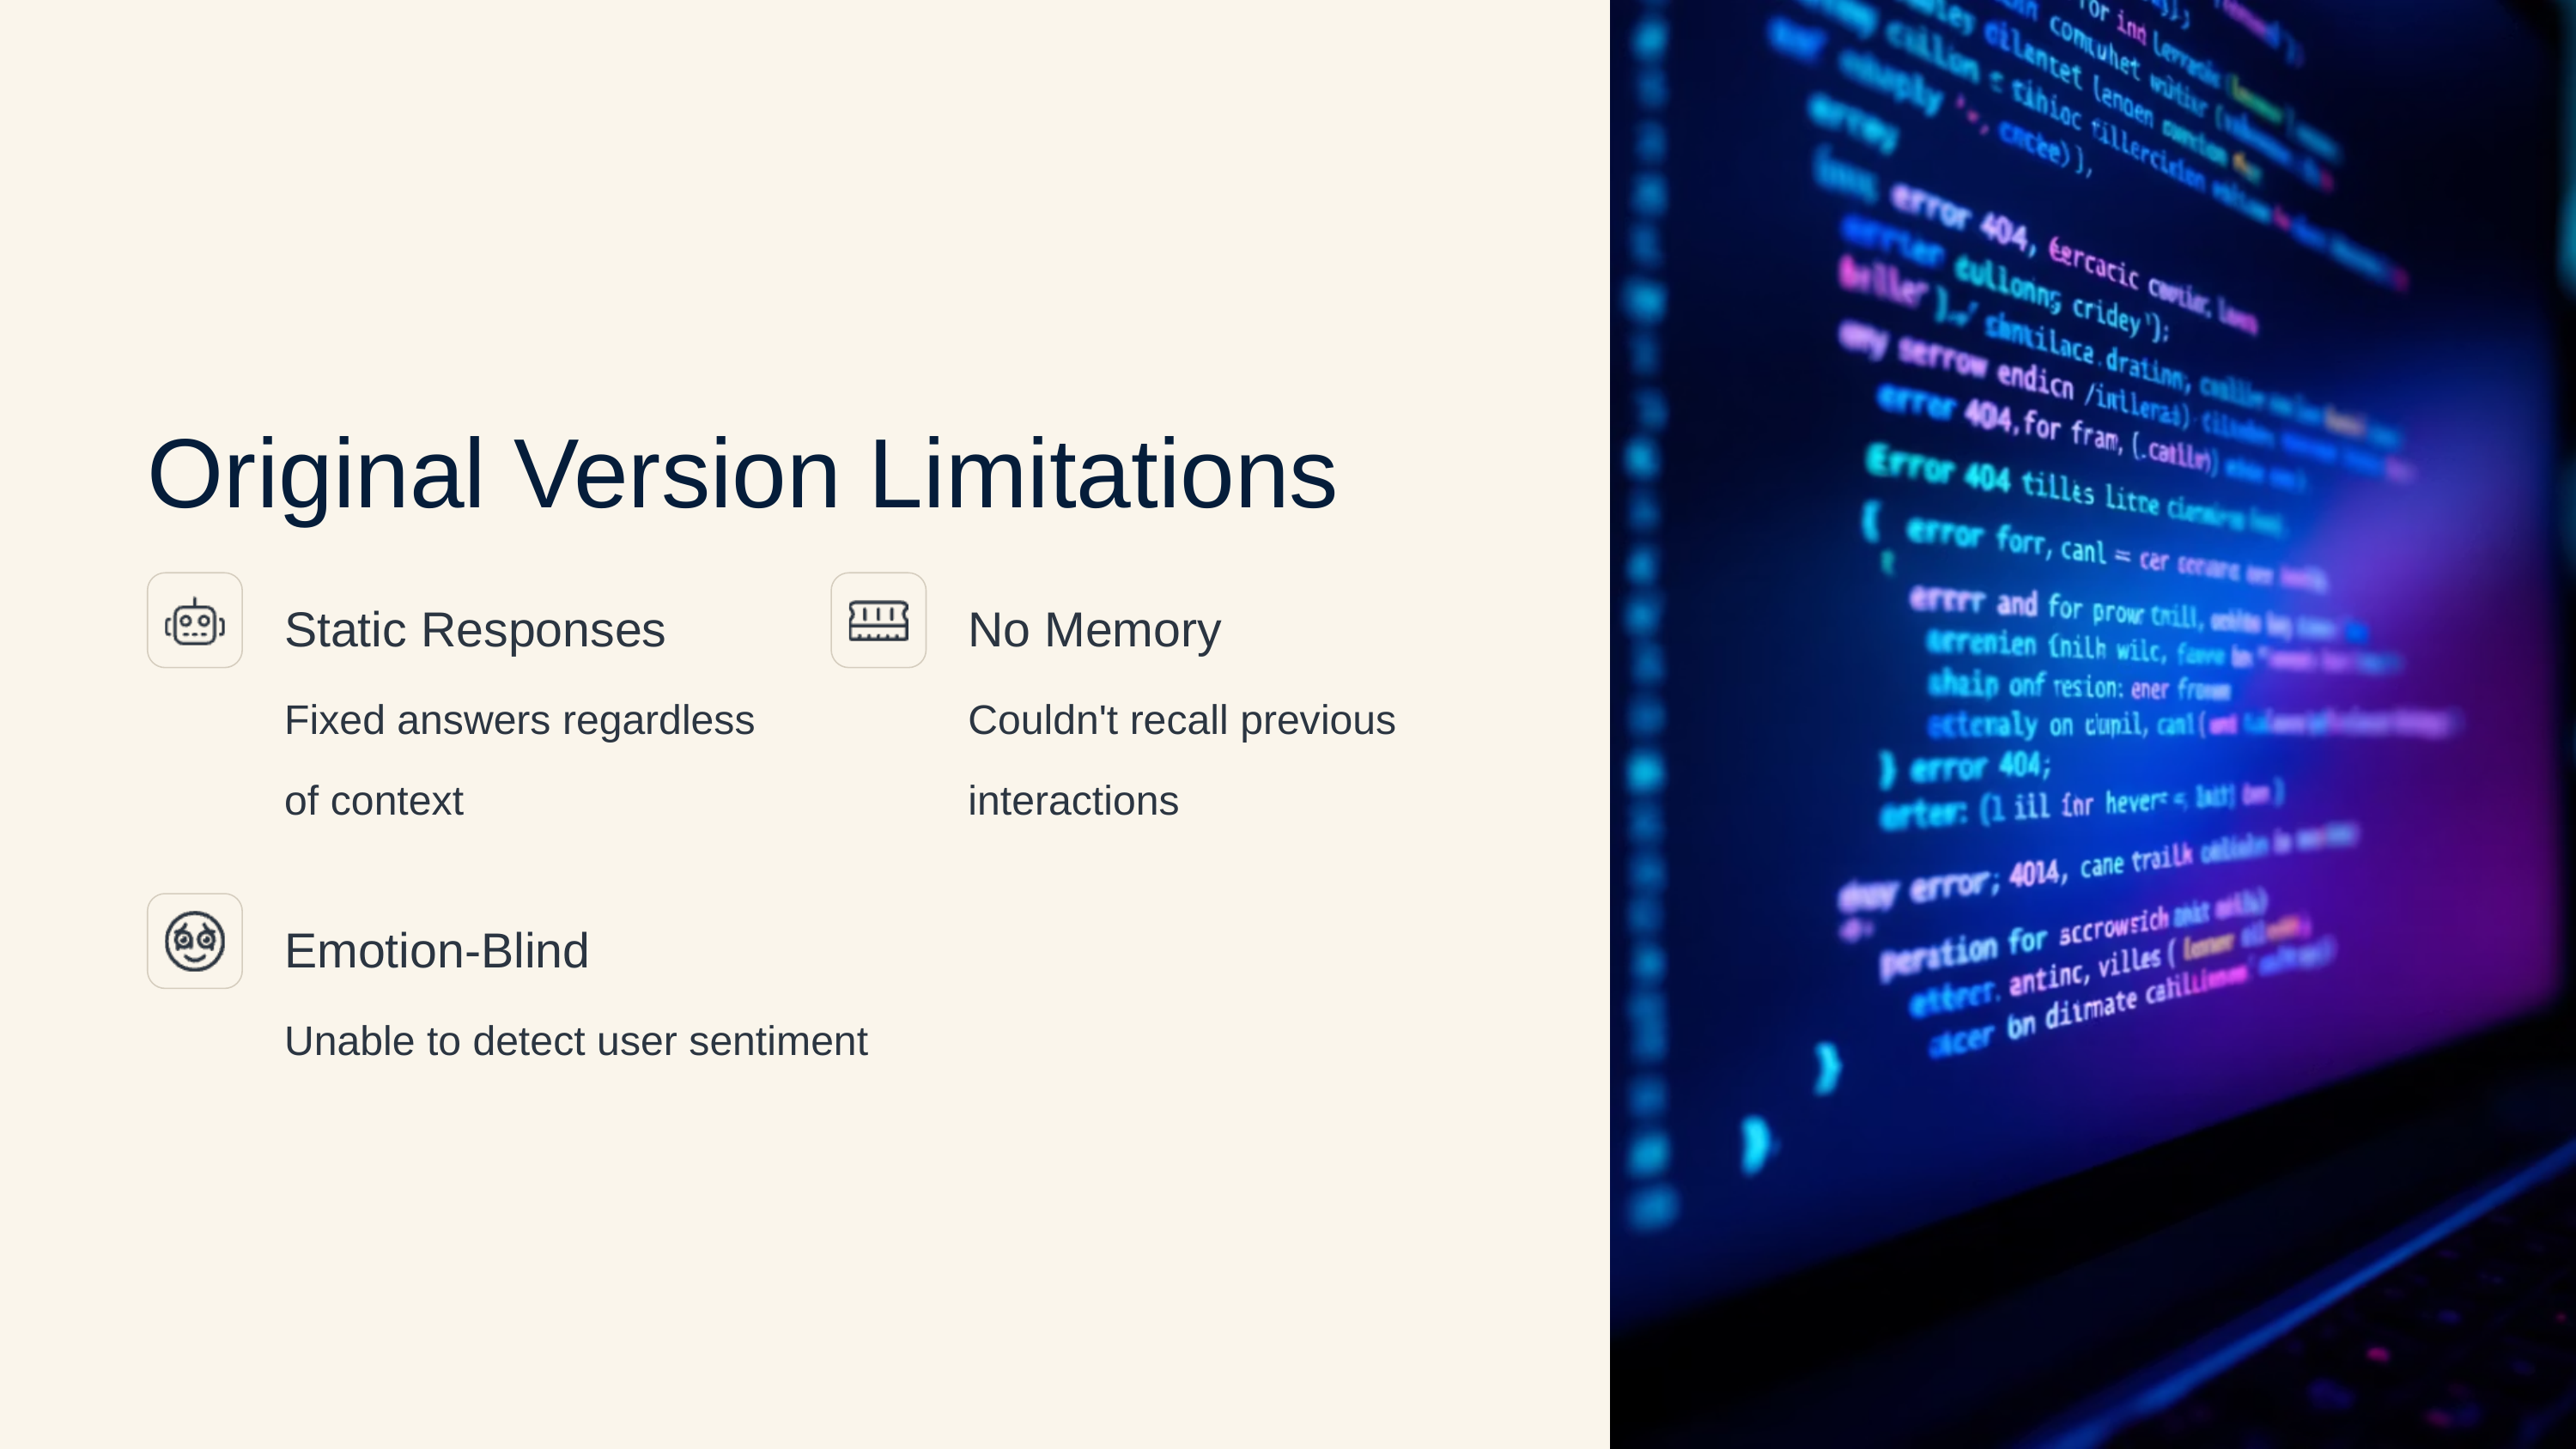

Original Version Limitations

Static Responses

No Memory

Fixed answers regardless of context

Couldn't recall previous interactions

Emotion-Blind

Unable to detect user sentiment